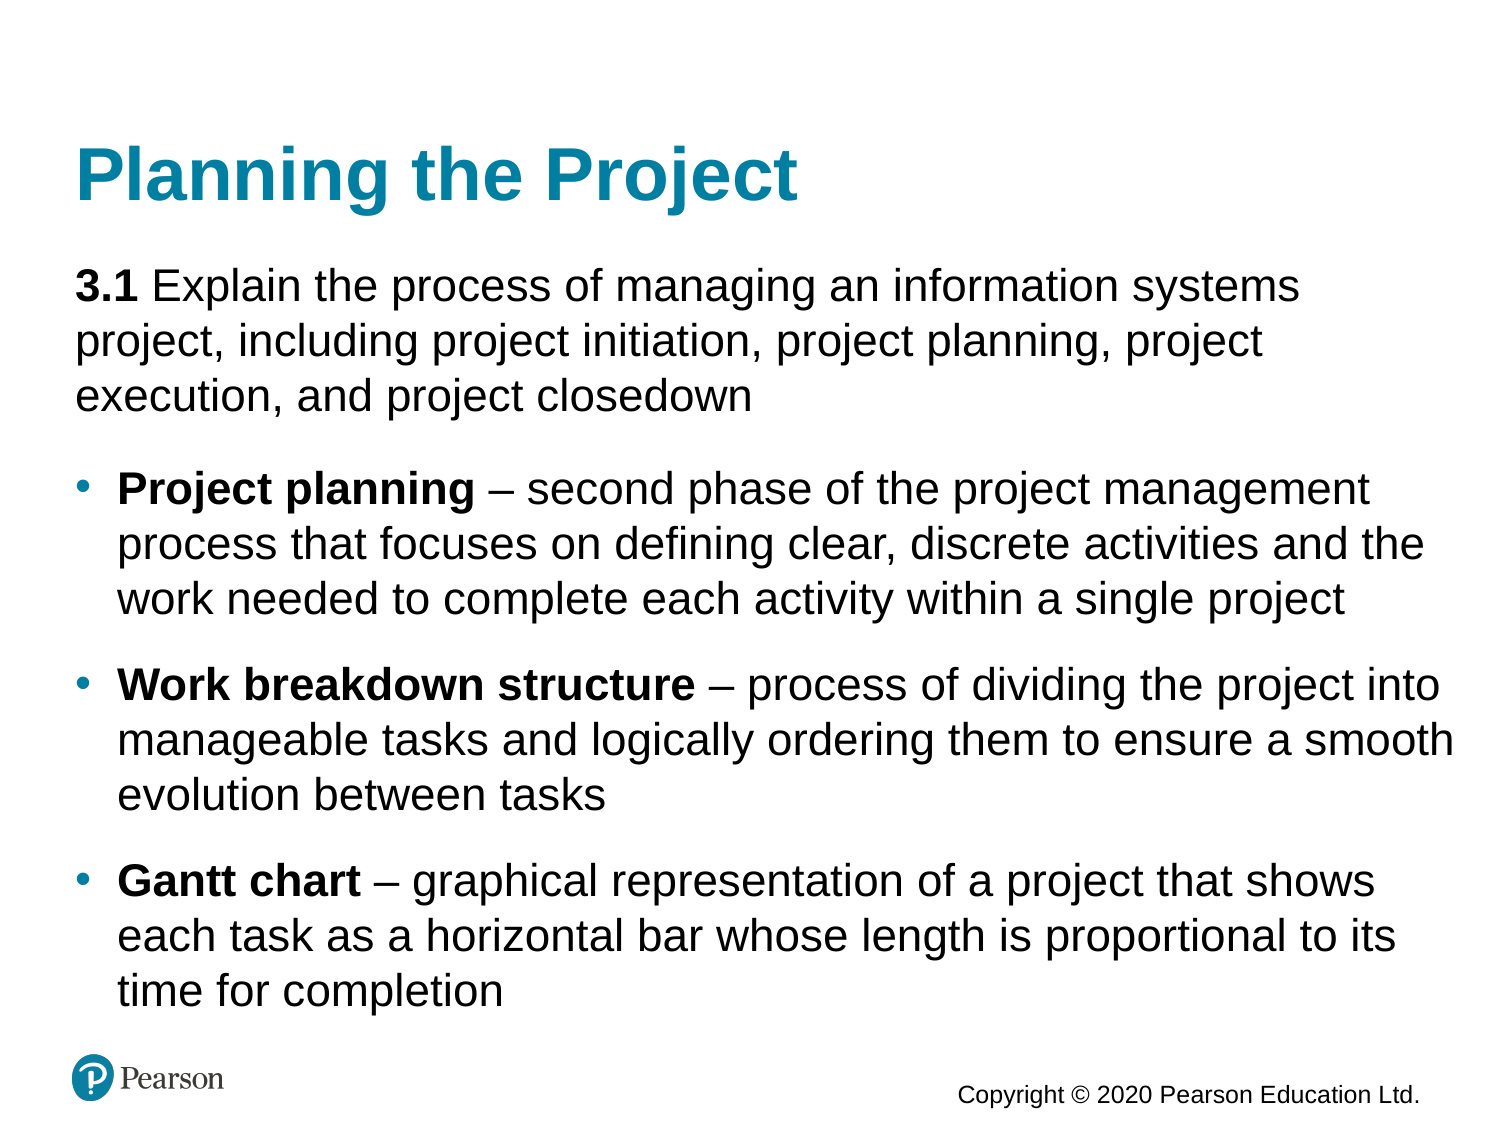

# Planning the Project
3.1 Explain the process of managing an information systems project, including project initiation, project planning, project execution, and project closedown
Project planning – second phase of the project management process that focuses on defining clear, discrete activities and the work needed to complete each activity within a single project
Work breakdown structure – process of dividing the project into manageable tasks and logically ordering them to ensure a smooth evolution between tasks
Gantt chart – graphical representation of a project that shows each task as a horizontal bar whose length is proportional to its time for completion